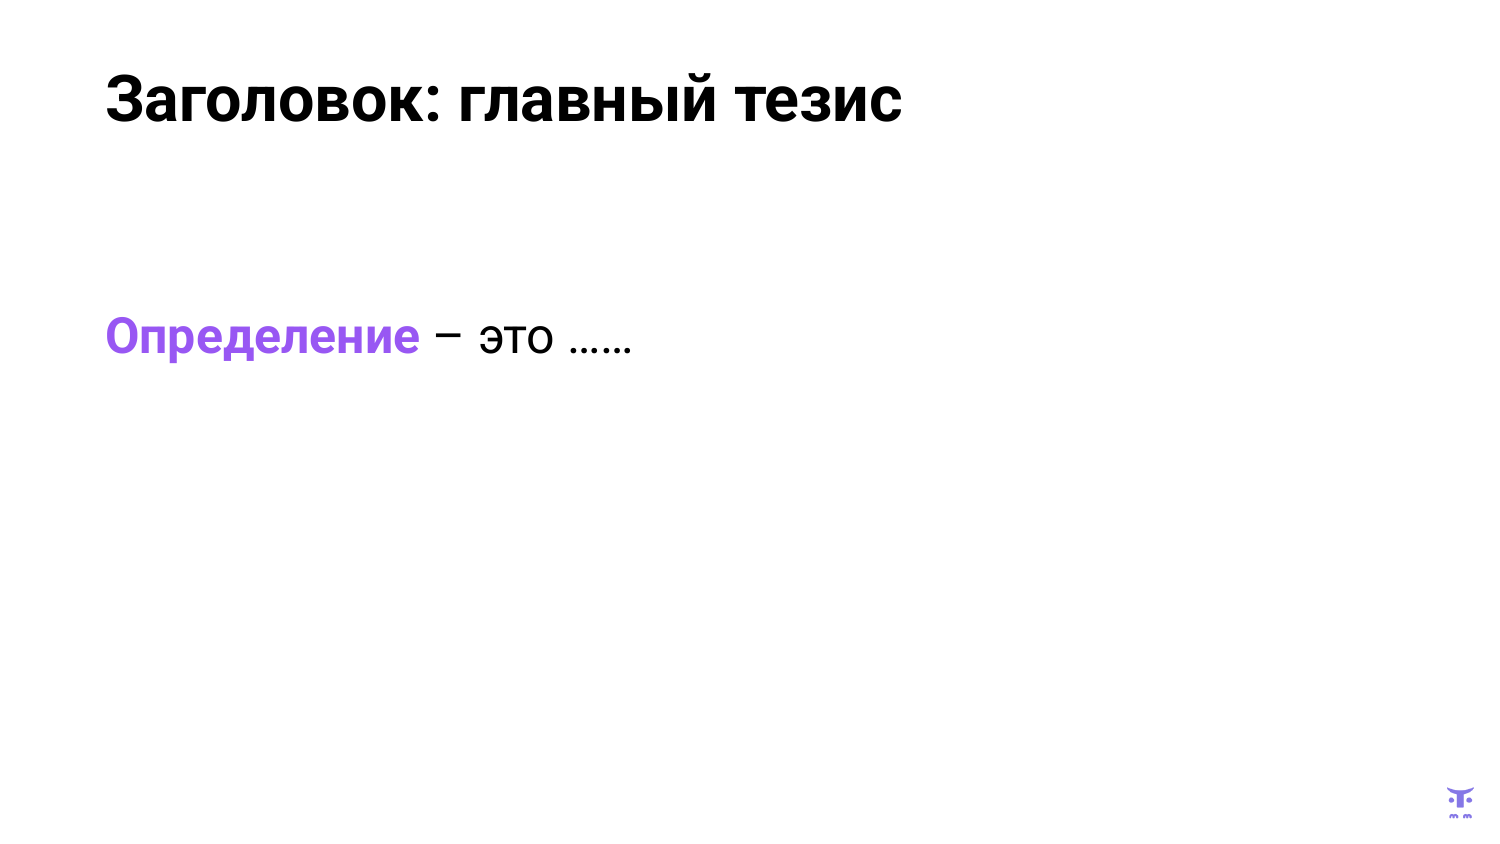

Заголовок: главный тезис
Определение – это ……